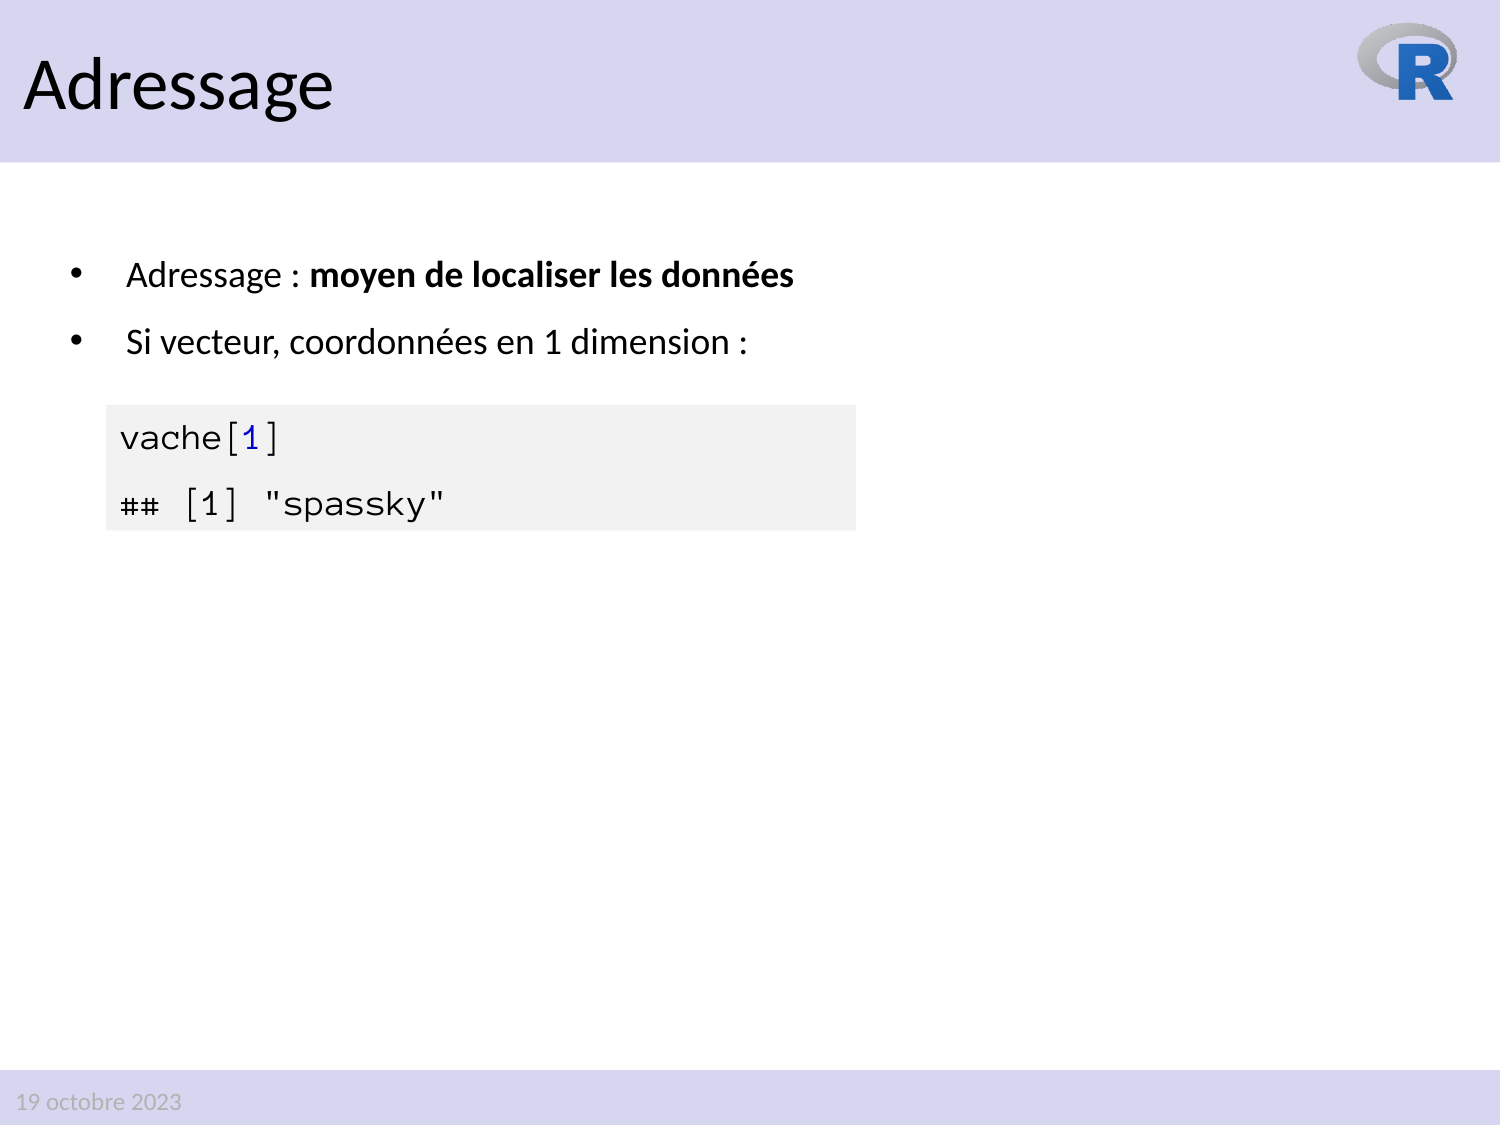

Adressage
Adressage : moyen de localiser les données
Si vecteur, coordonnées en 1 dimension :
vache[1]
## [1] "spassky"
19 octobre 2023
57
https://www.reilly-coglab.com/data